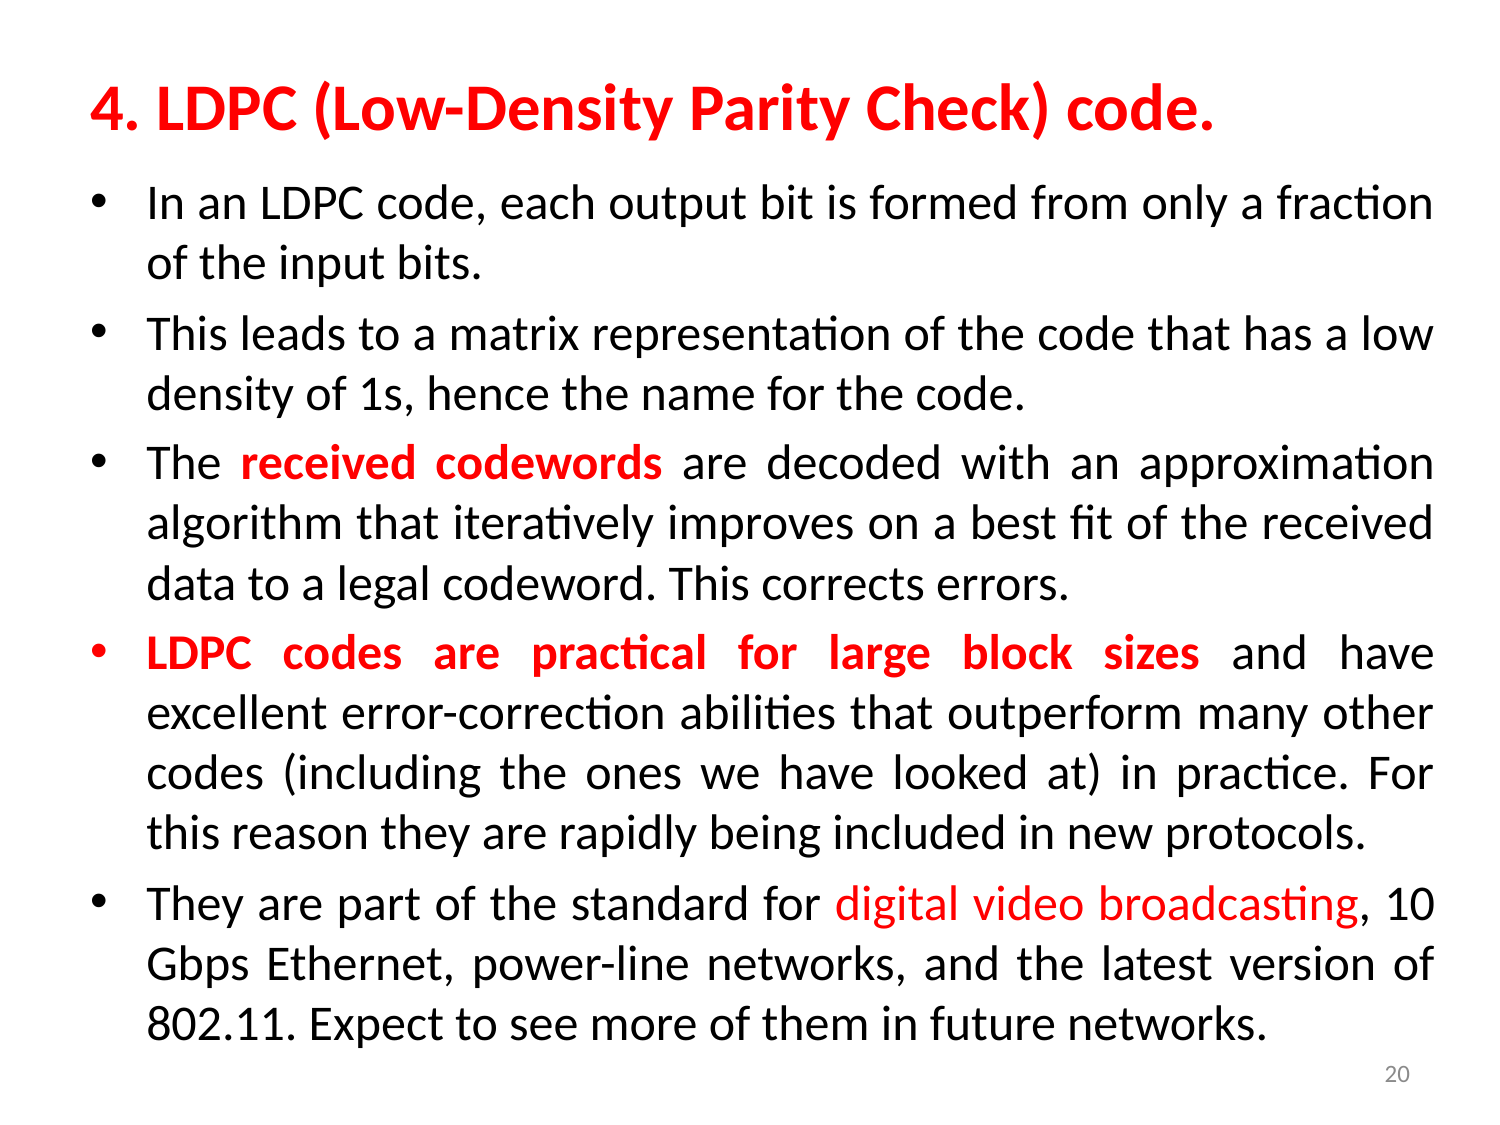

# 4. LDPC (Low-Density Parity Check) code.
In an LDPC code, each output bit is formed from only a fraction of the input bits.
This leads to a matrix representation of the code that has a low density of 1s, hence the name for the code.
The received codewords are decoded with an approximation algorithm that iteratively improves on a best fit of the received data to a legal codeword. This corrects errors.
LDPC codes are practical for large block sizes and have excellent error-correction abilities that outperform many other codes (including the ones we have looked at) in practice. For this reason they are rapidly being included in new protocols.
They are part of the standard for digital video broadcasting, 10 Gbps Ethernet, power-line networks, and the latest version of 802.11. Expect to see more of them in future networks.
20